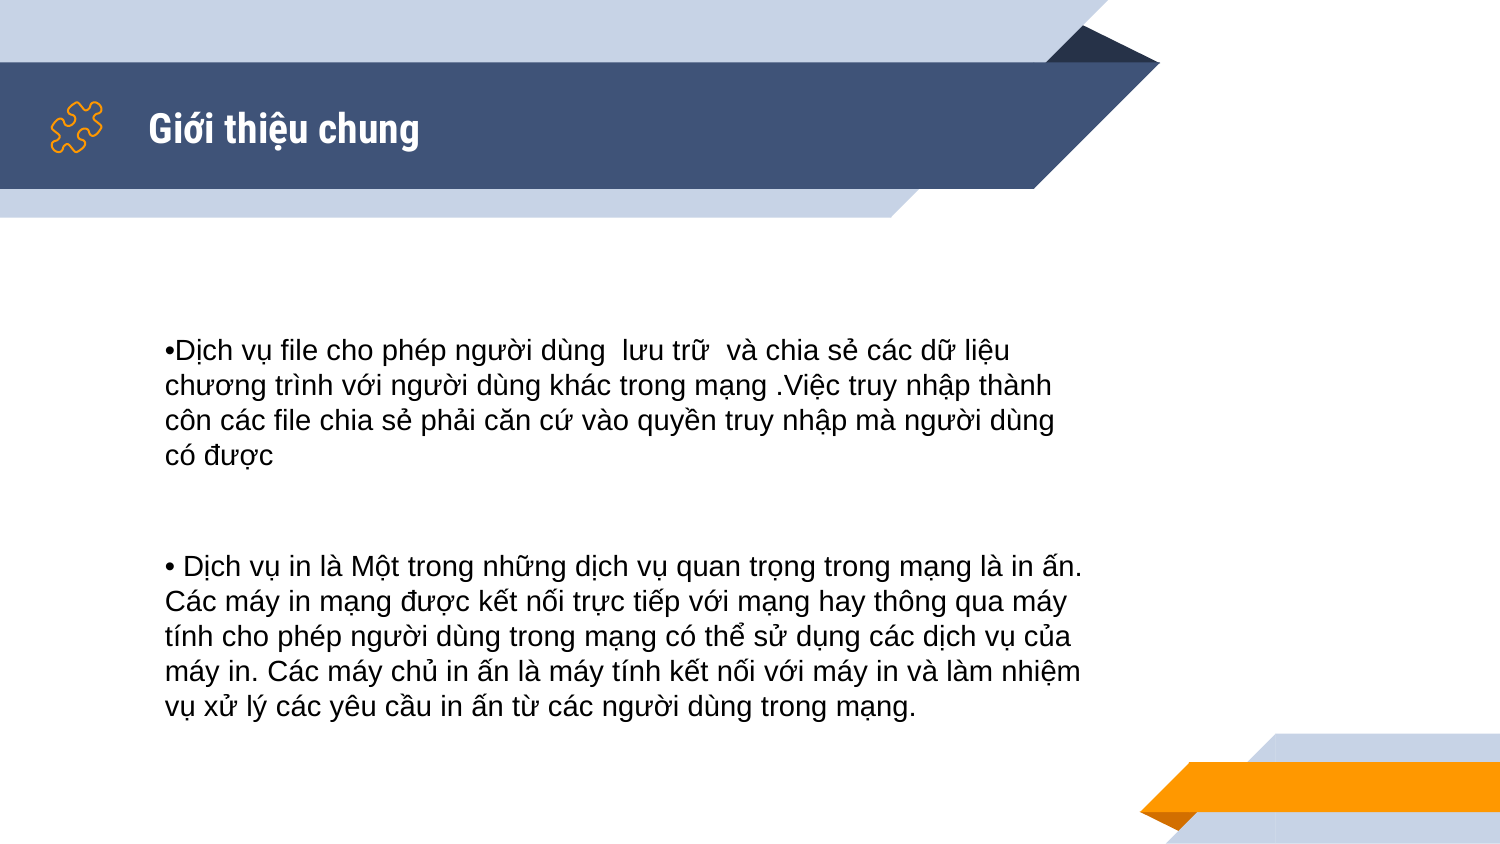

# Giới thiệu chung

•Dịch vụ file cho phép người dùng  lưu trữ  và chia sẻ các dữ liệu chương trình với người dùng khác trong mạng .Việc truy nhập thành côn các file chia sẻ phải căn cứ vào quyền truy nhập mà người dùng có được
• Dịch vụ in là Một trong những dịch vụ quan trọng trong mạng là in ấn. Các máy in mạng được kết nối trực tiếp với mạng hay thông qua máy tính cho phép người dùng trong mạng có thể sử dụng các dịch vụ của máy in. Các máy chủ in ấn là máy tính kết nối với máy in và làm nhiệm vụ xử lý các yêu cầu in ấn từ các người dùng trong mạng.